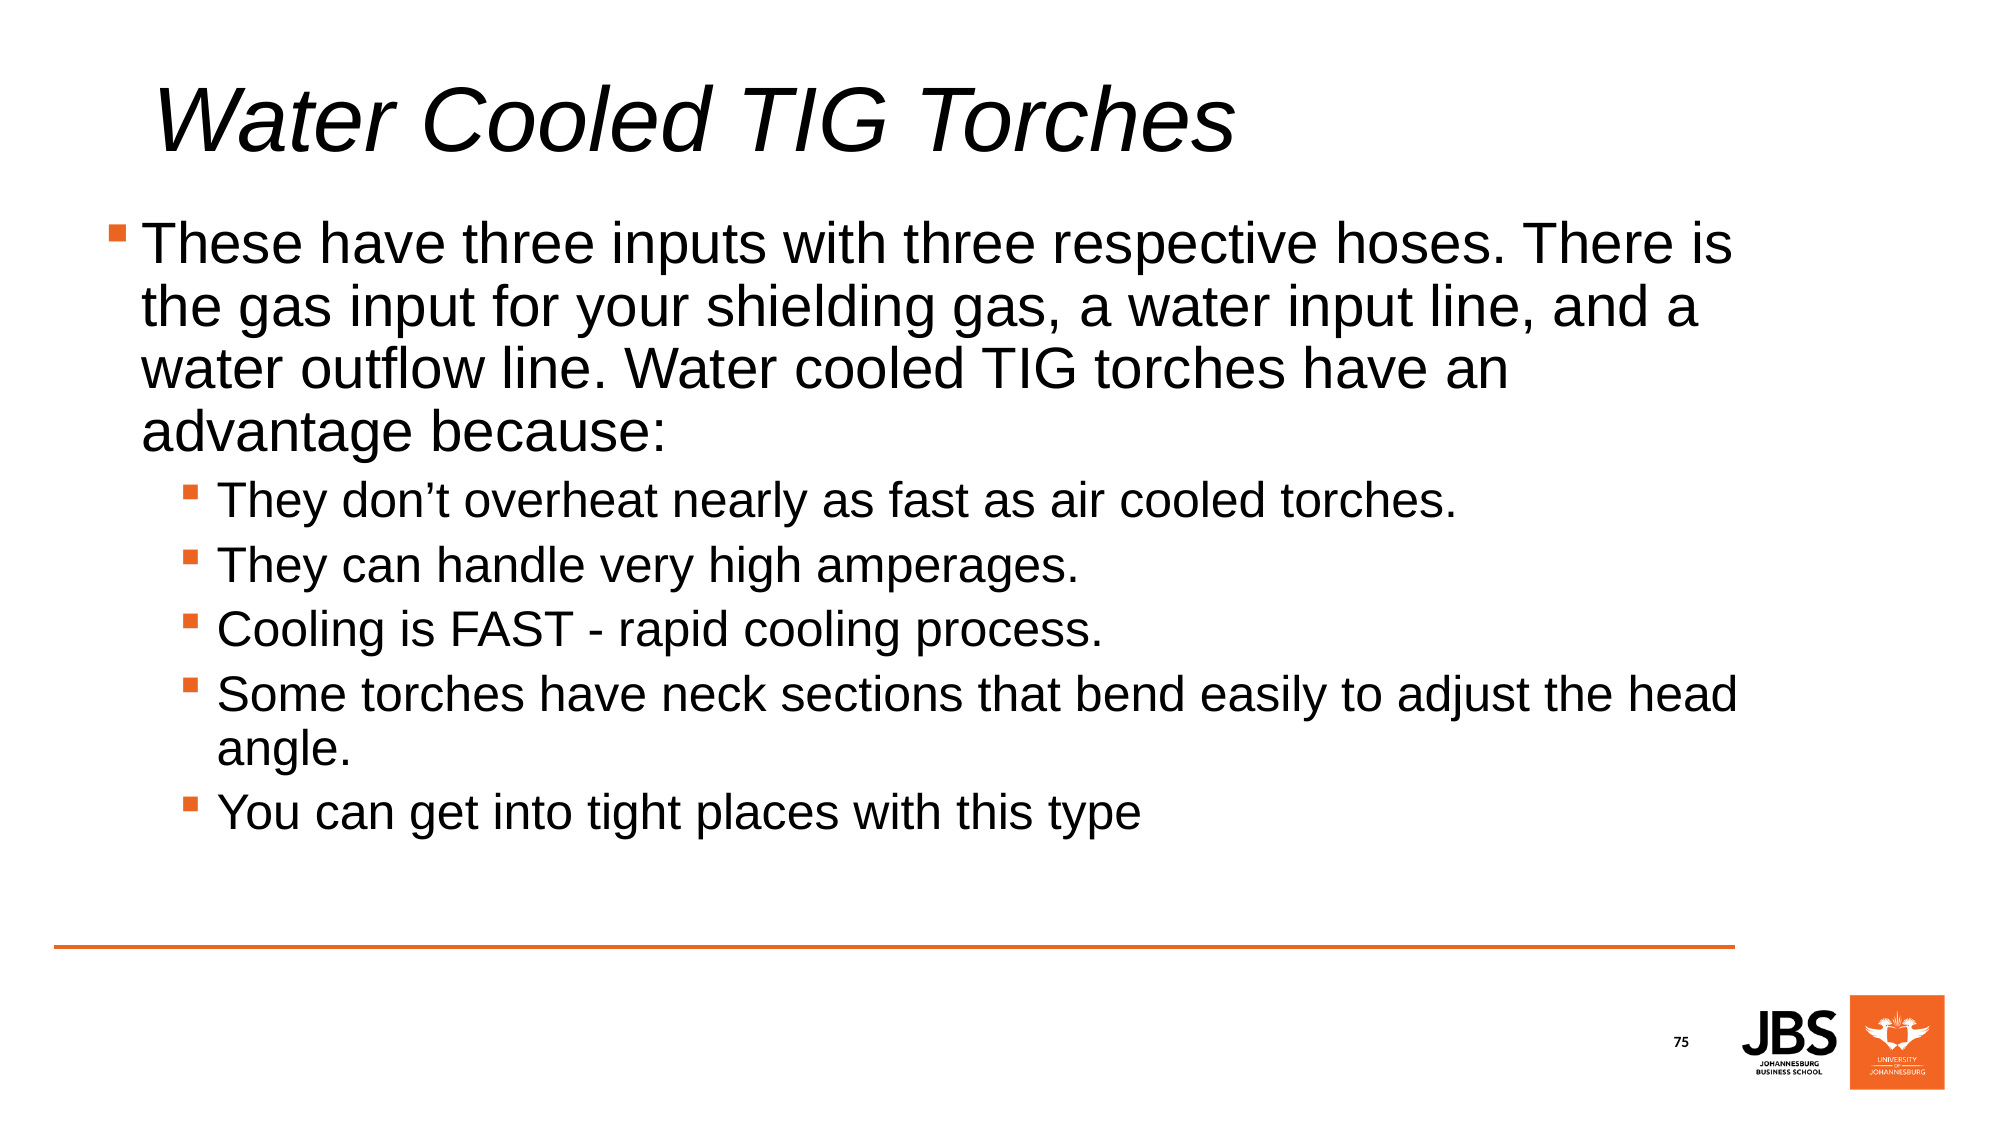

# Water Cooled TIG Torches
These have three inputs with three respective hoses. There is the gas input for your shielding gas, a water input line, and a water outflow line. Water cooled TIG torches have an advantage because:
They don’t overheat nearly as fast as air cooled torches.
They can handle very high amperages.
Cooling is FAST - rapid cooling process.
Some torches have neck sections that bend easily to adjust the head angle.
You can get into tight places with this type